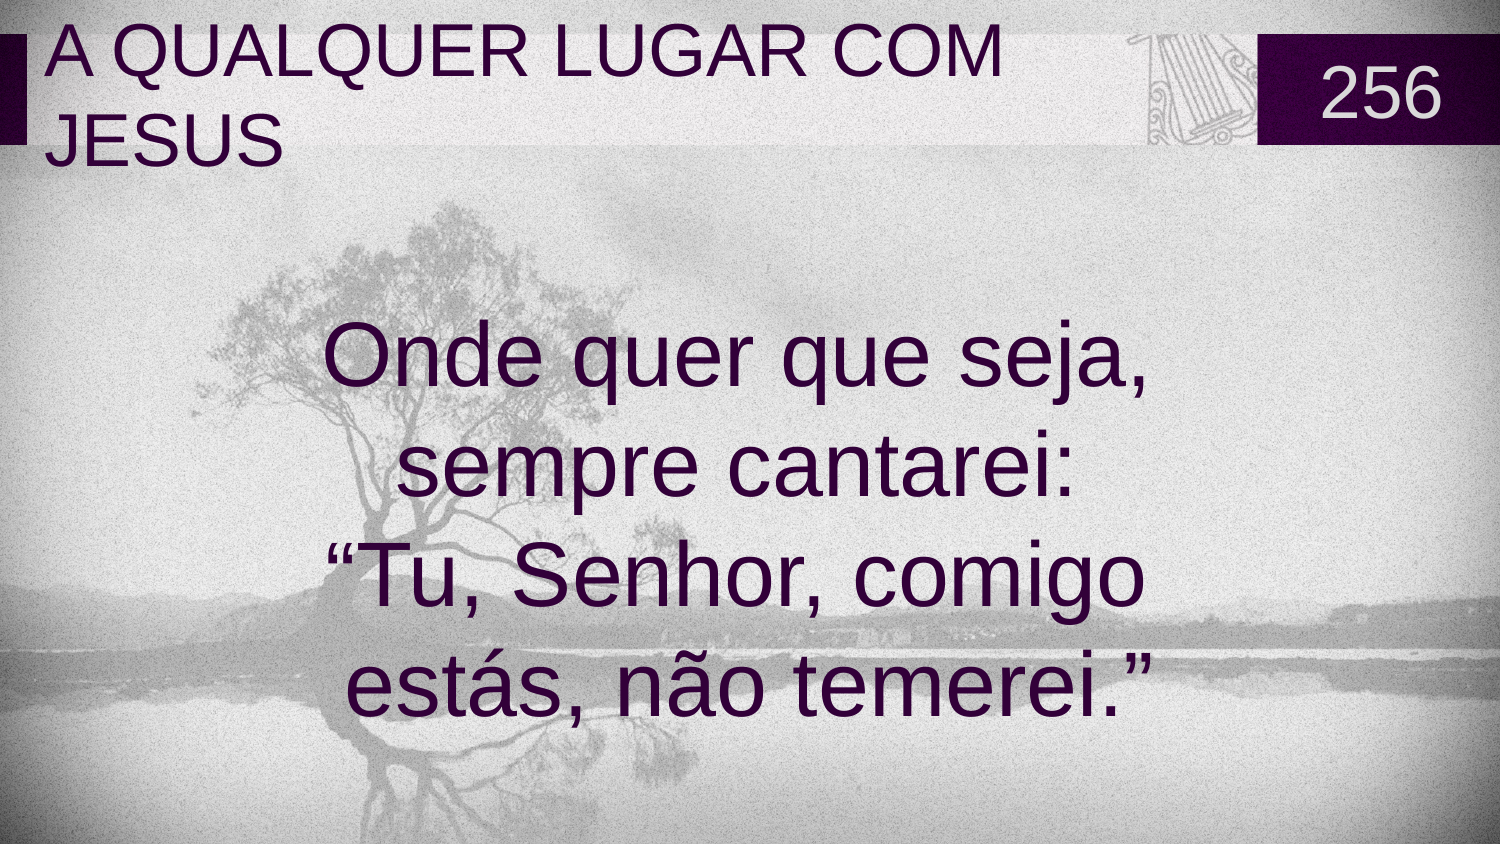

# A QUALQUER LUGAR COM JESUS
256
Onde quer que seja,
sempre cantarei:
“Tu, Senhor, comigo
estás, não temerei.”